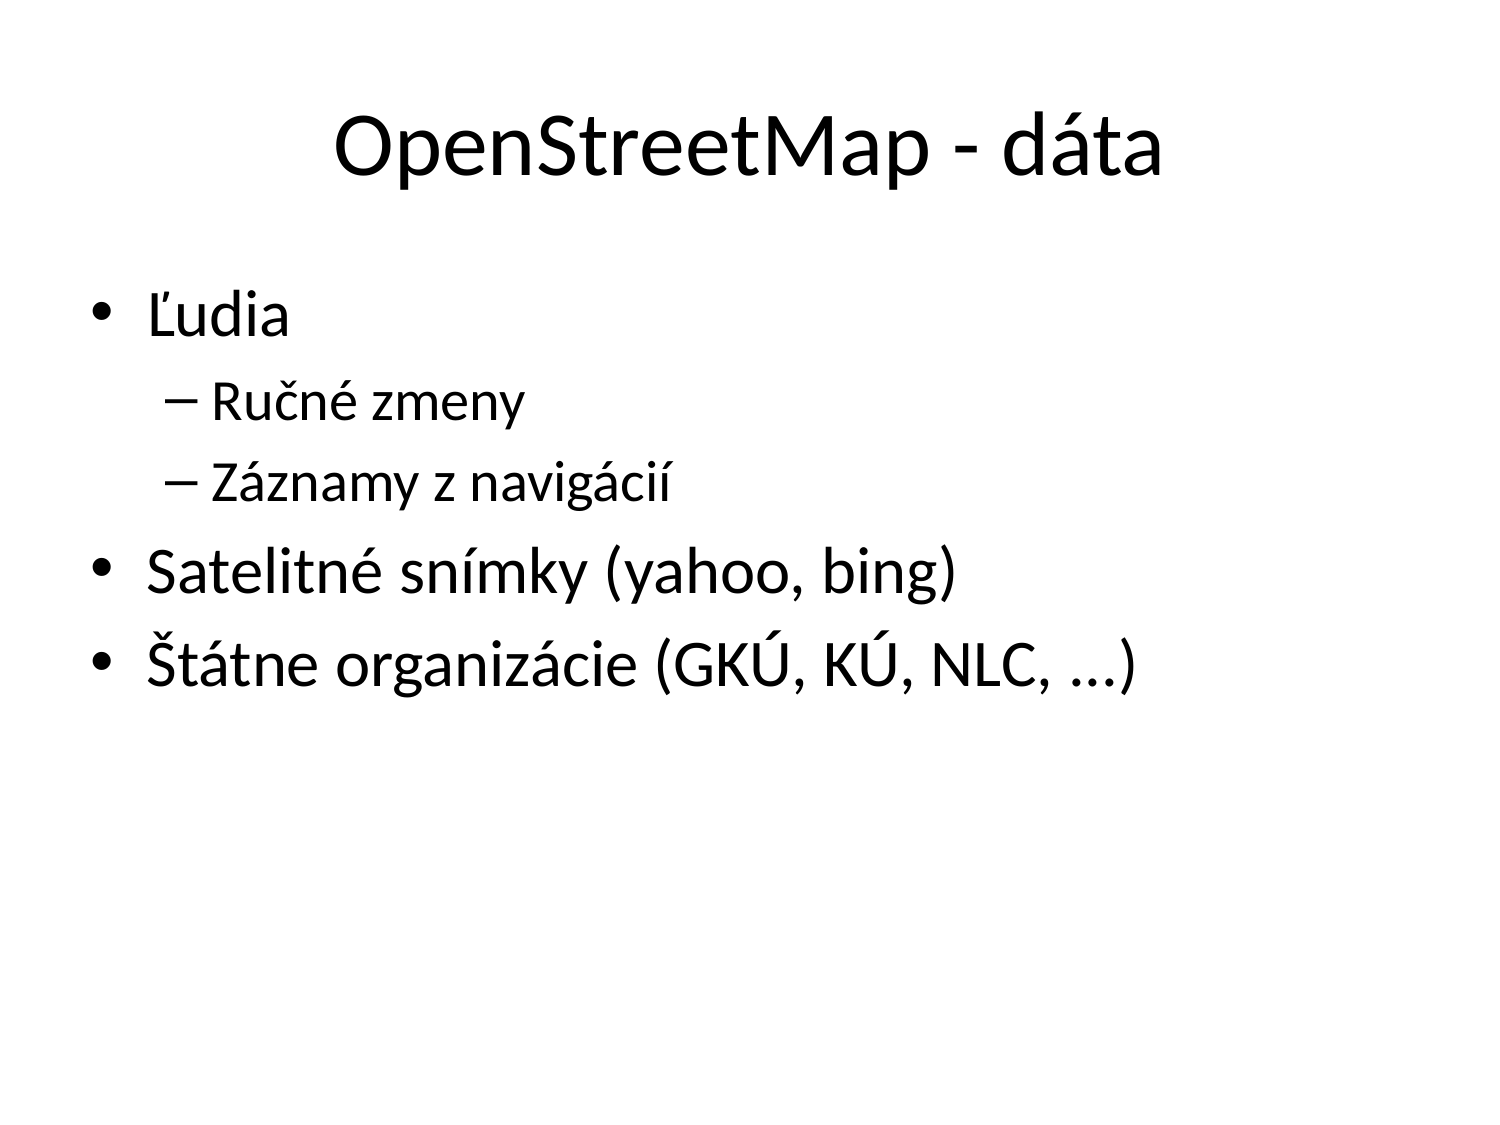

# OpenStreetMap - dáta
Ľudia
Ručné zmeny
Záznamy z navigácií
Satelitné snímky (yahoo, bing)
Štátne organizácie (GKÚ, KÚ, NLC, ...)